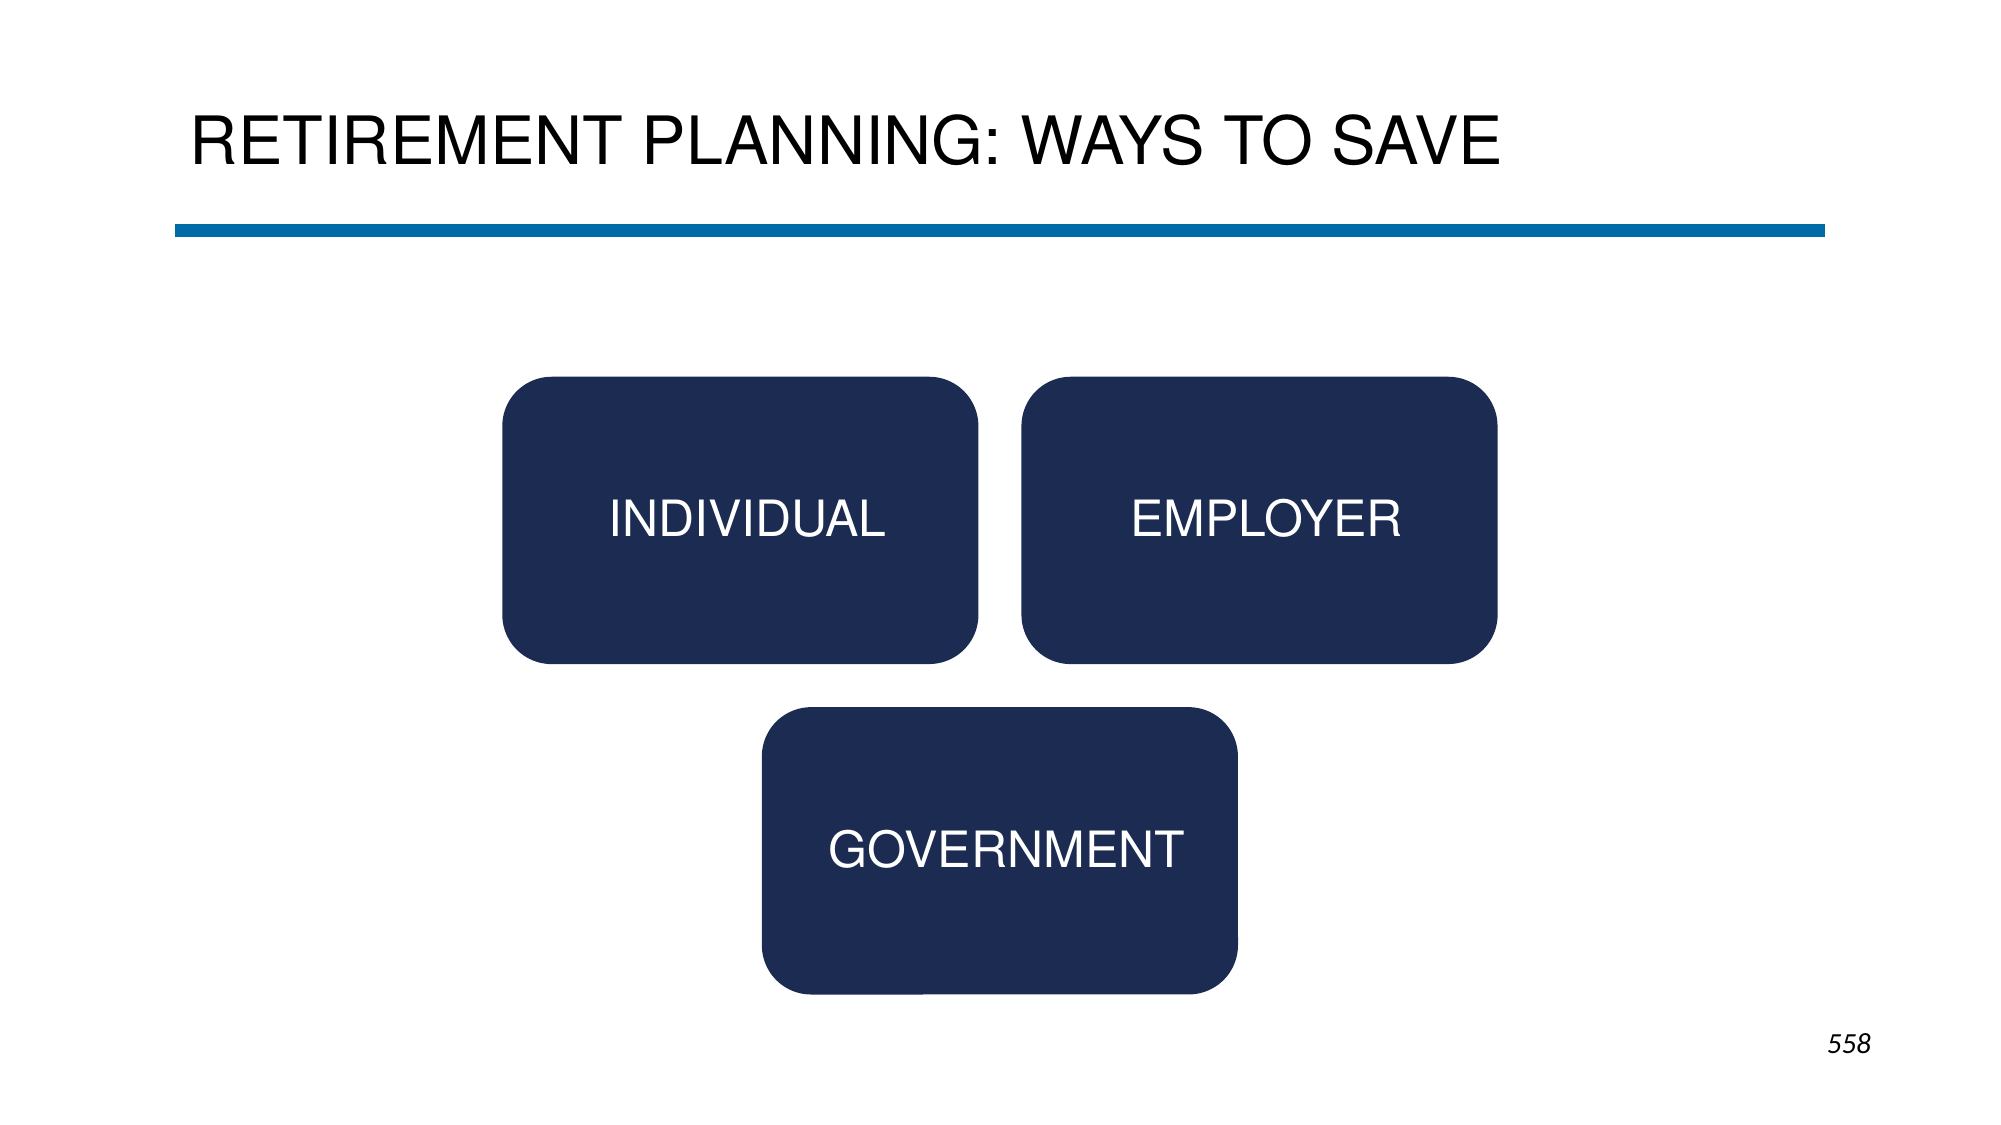

# Retirement Planning: Ways to Save

Individual
Employer
Government
1-558